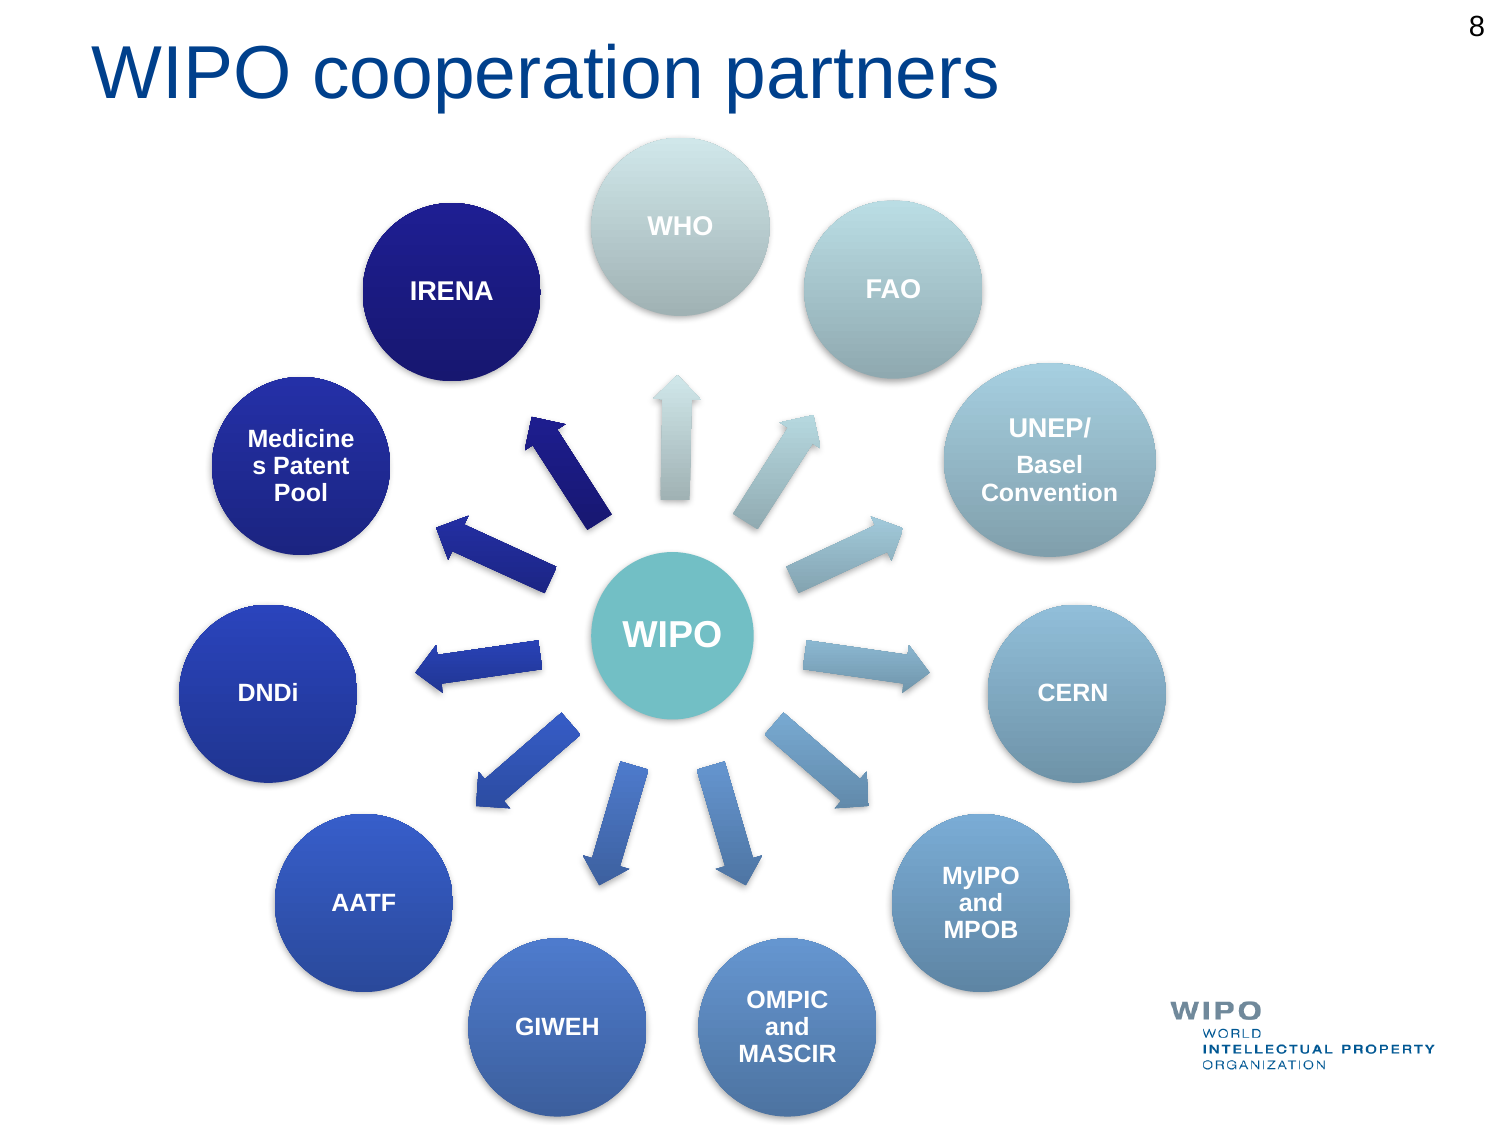

# WIPO cooperation partners
8
WIPO

WHO

FAO

UNEP/
Basel Convention

CERN

MyIPO and MPOB

OMPIC and MASCIR

GIWEH

AATF

DNDi

Medicines Patent Pool

IRENA